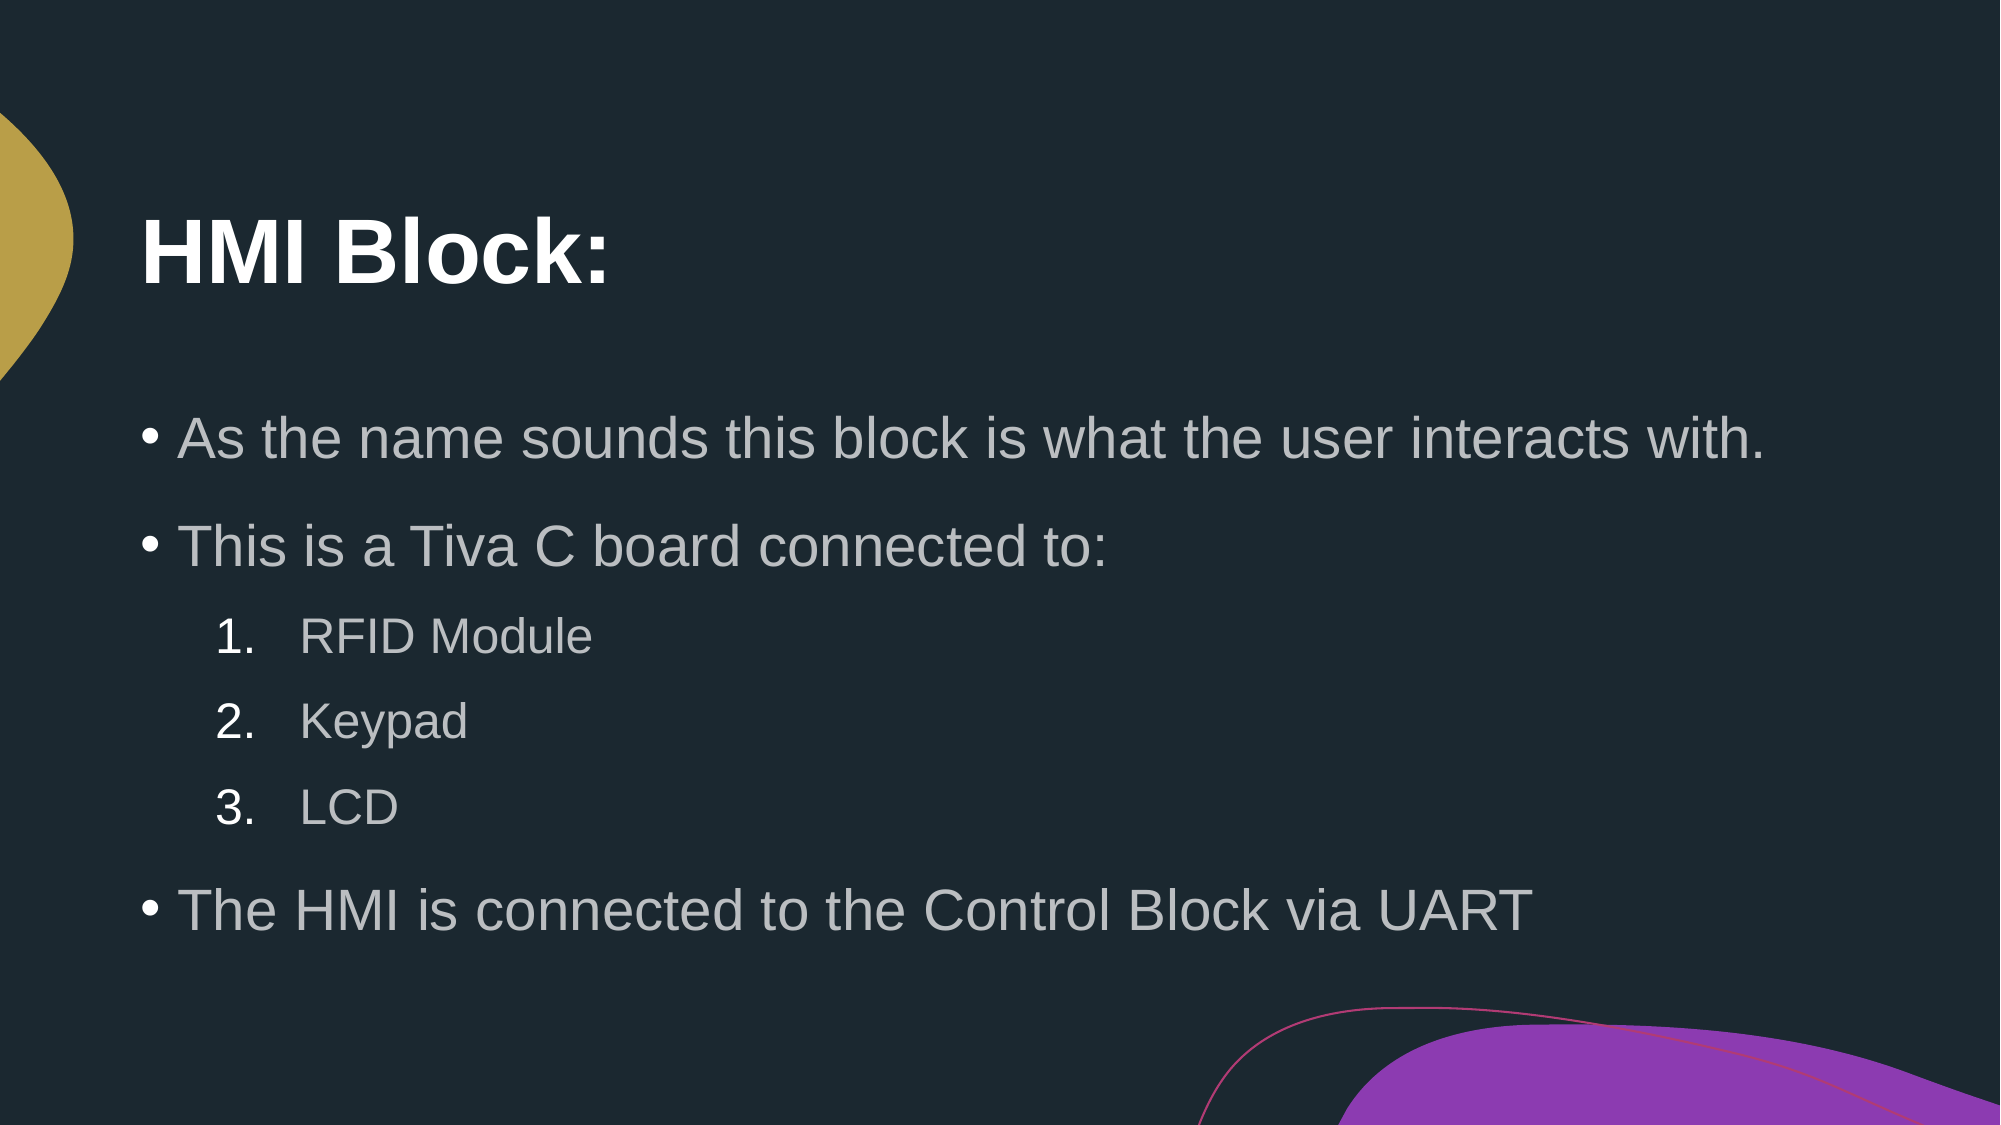

# HMI Block:
As the name sounds this block is what the user interacts with.
This is a Tiva C board connected to:
RFID Module
Keypad
LCD
The HMI is connected to the Control Block via UART